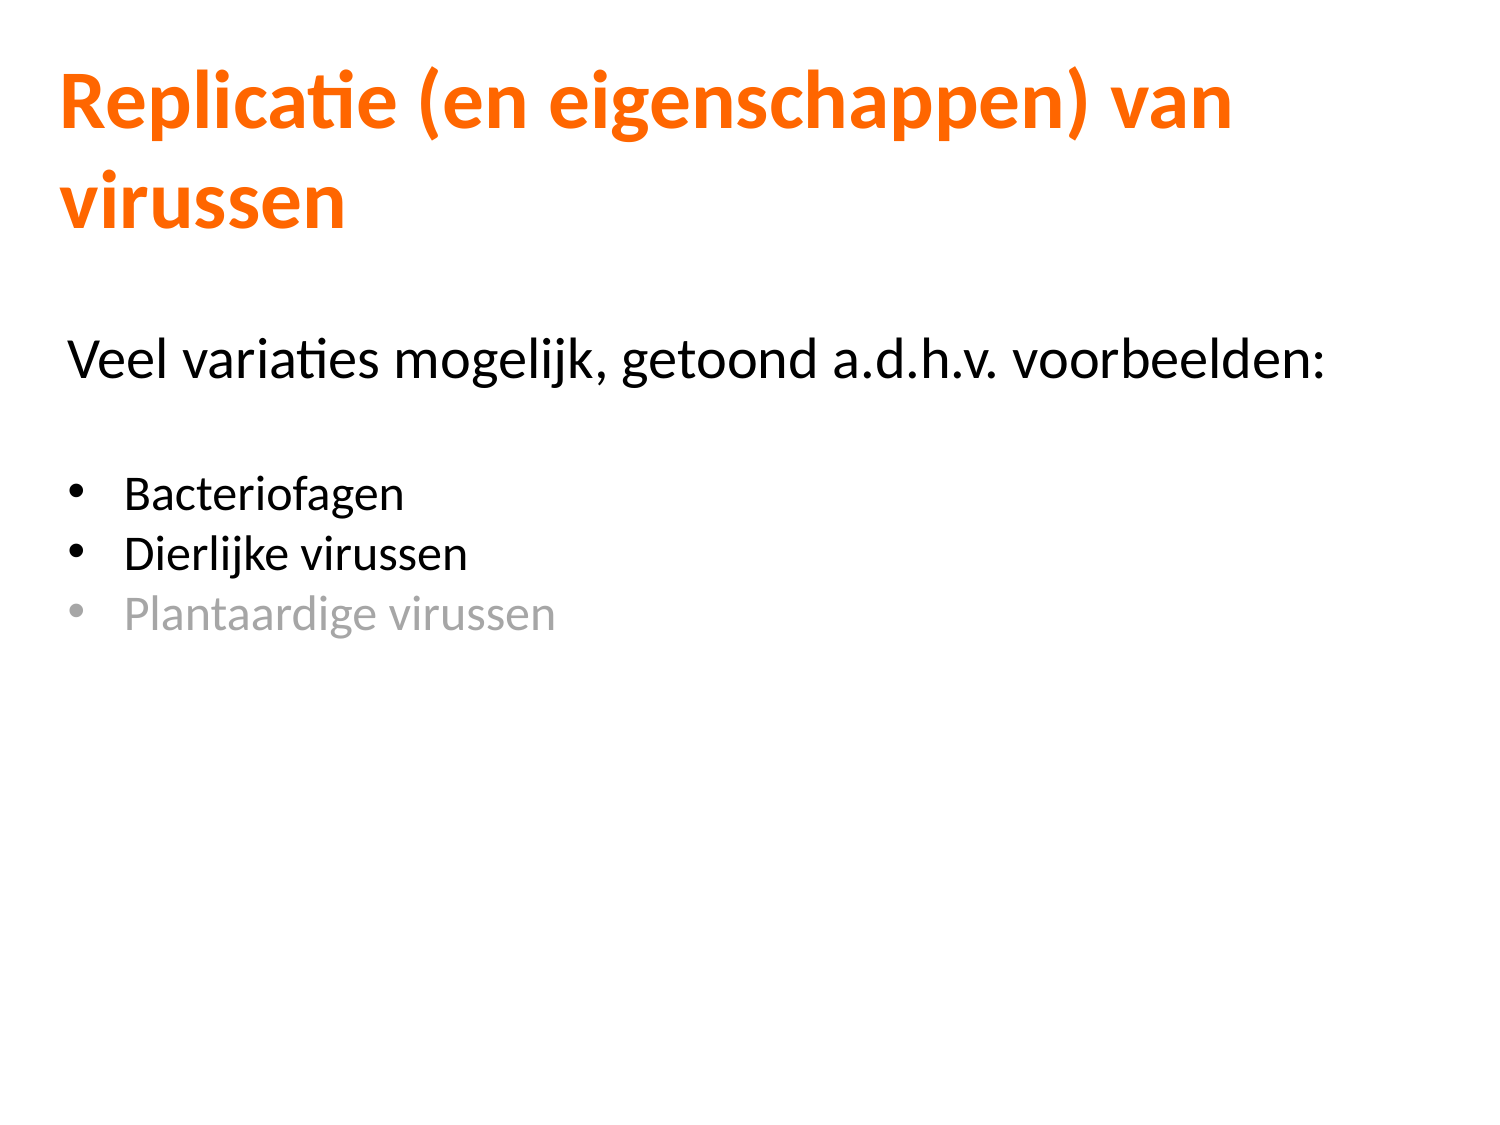

Replicatie (en eigenschappen) van virussen
Veel variaties mogelijk, getoond a.d.h.v. voorbeelden:

Bacteriofagen
Dierlijke virussen
Plantaardige virussen